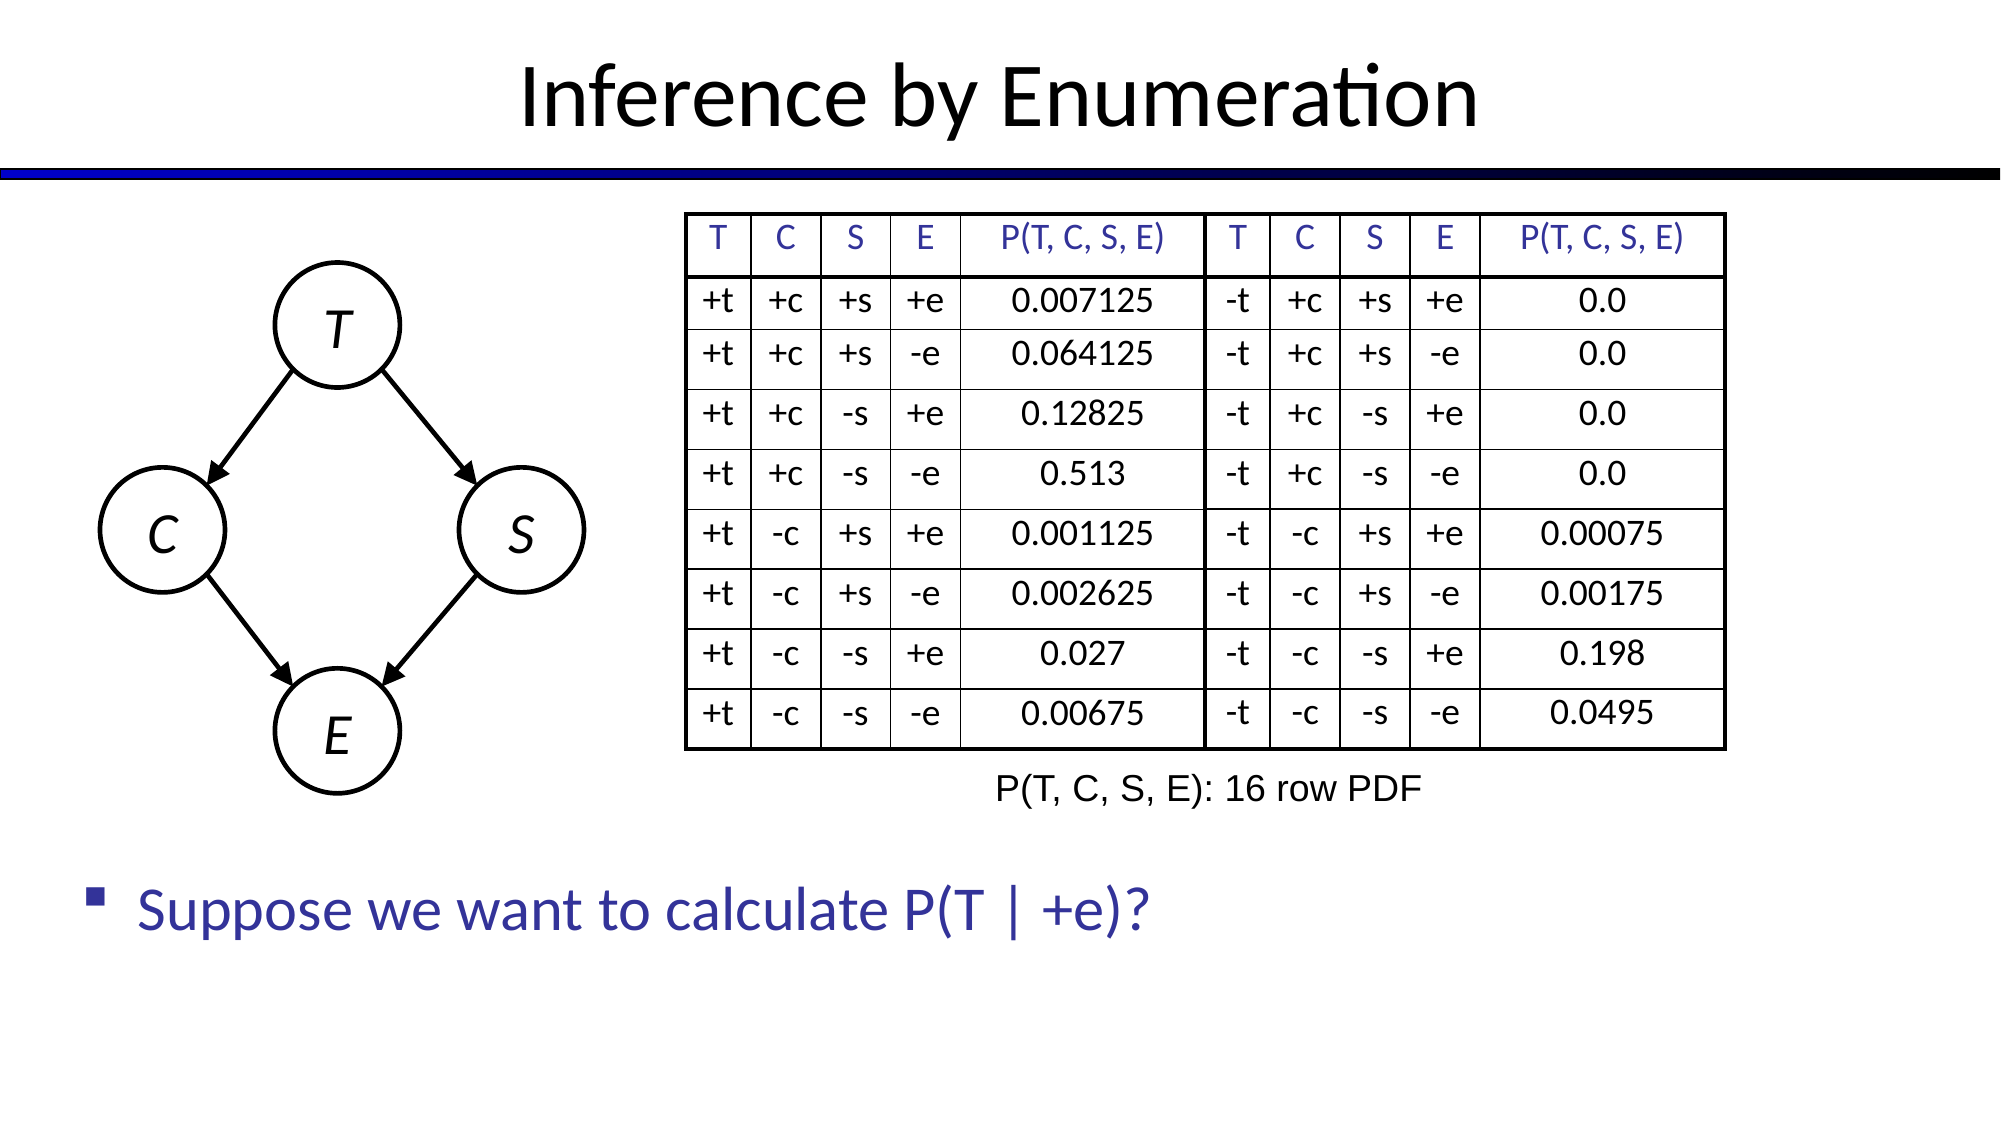

# Inference by Enumeration
| T | C | S | E | P(T, C, S, E) |
| --- | --- | --- | --- | --- |
| -t | +c | +s | +e | 0.0 |
| -t | +c | +s | -e | 0.0 |
| -t | +c | -s | +e | 0.0 |
| -t | +c | -s | -e | 0.0 |
| -t | -c | +s | +e | 0.00075 |
| -t | -c | +s | -e | 0.00175 |
| -t | -c | -s | +e | 0.198 |
| -t | -c | -s | -e | 0.0495 |
| T | C | S | E | P(T, C, S, E) |
| --- | --- | --- | --- | --- |
| +t | +c | +s | +e | 0.007125 |
| +t | +c | +s | -e | 0.064125 |
| +t | +c | -s | +e | 0.12825 |
| +t | +c | -s | -e | 0.513 |
| +t | -c | +s | +e | 0.001125 |
| +t | -c | +s | -e | 0.002625 |
| +t | -c | -s | +e | 0.027 |
| +t | -c | -s | -e | 0.00675 |
T
C
S
E
P(T, C, S, E): 16 row PDF
Suppose we want to calculate P(T | +e)?